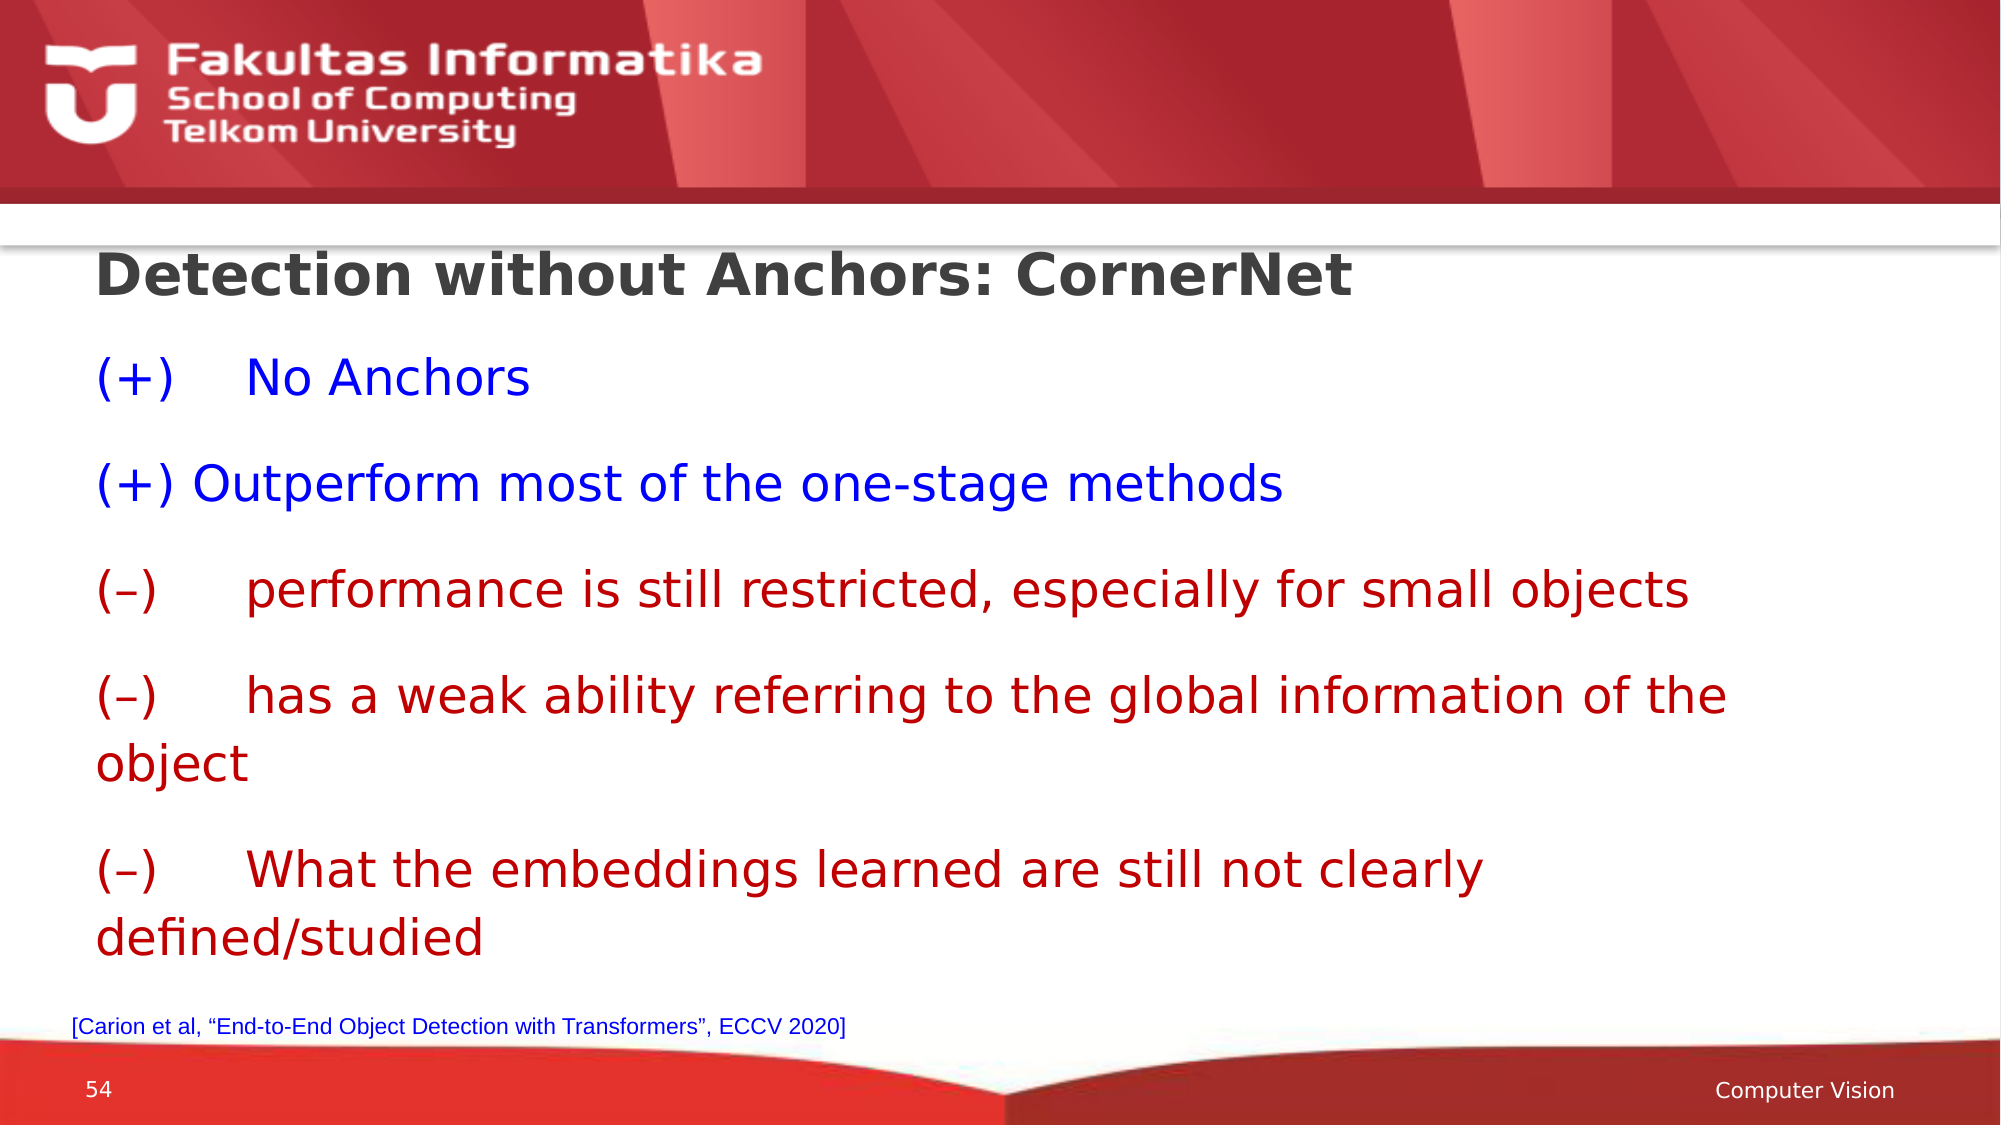

# Detection without Anchors: CornerNet
(+)	No Anchors
(+) Outperform most of the one-stage methods
(–)	performance is still restricted, especially for small objects
(–)	has a weak ability referring to the global information of the object
(–)	What the embeddings learned are still not clearly defined/studied
[Carion et al, “End-to-End Object Detection with Transformers”, ECCV 2020]
Computer Vision
54